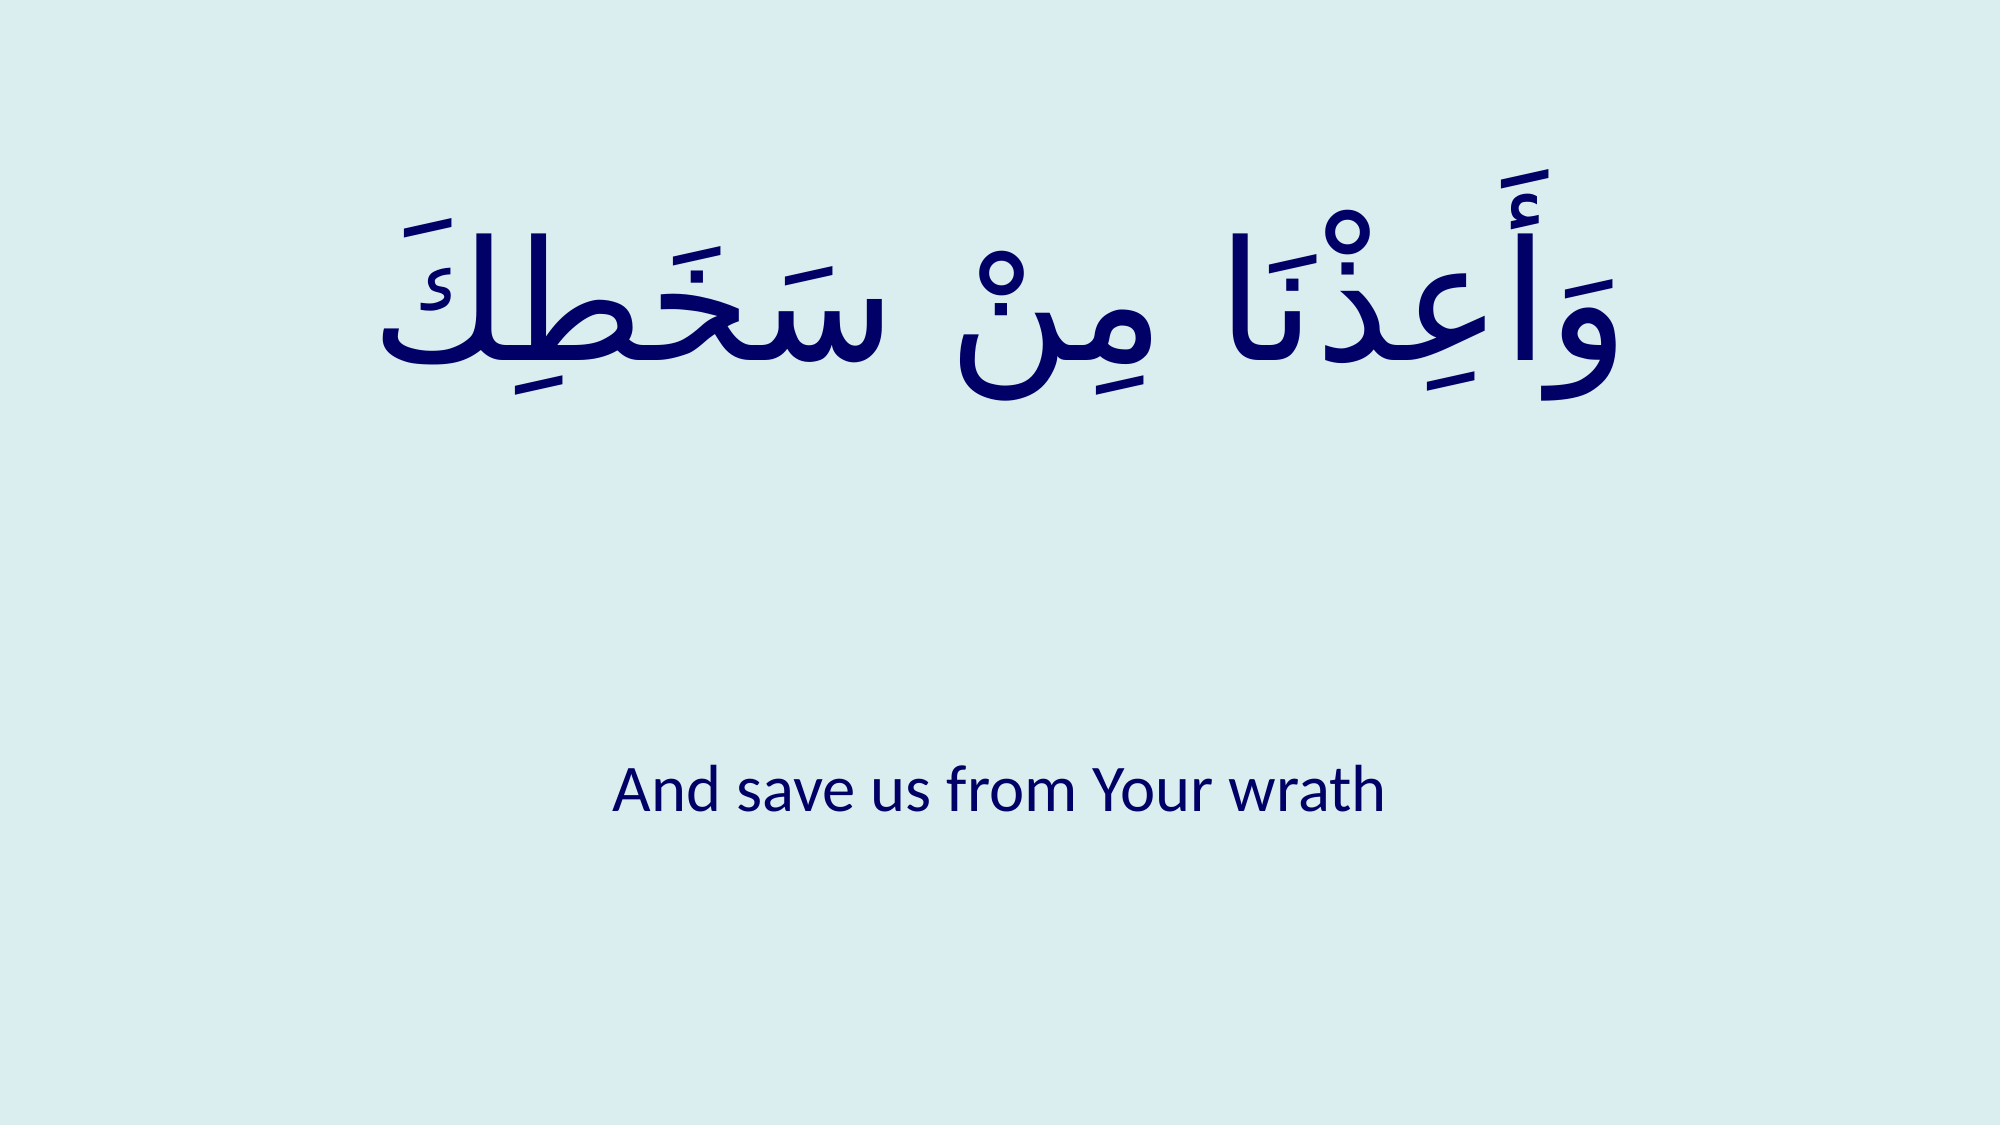

# وَأَعِذْنَا مِنْ سَخَطِكَ
And save us from Your wrath